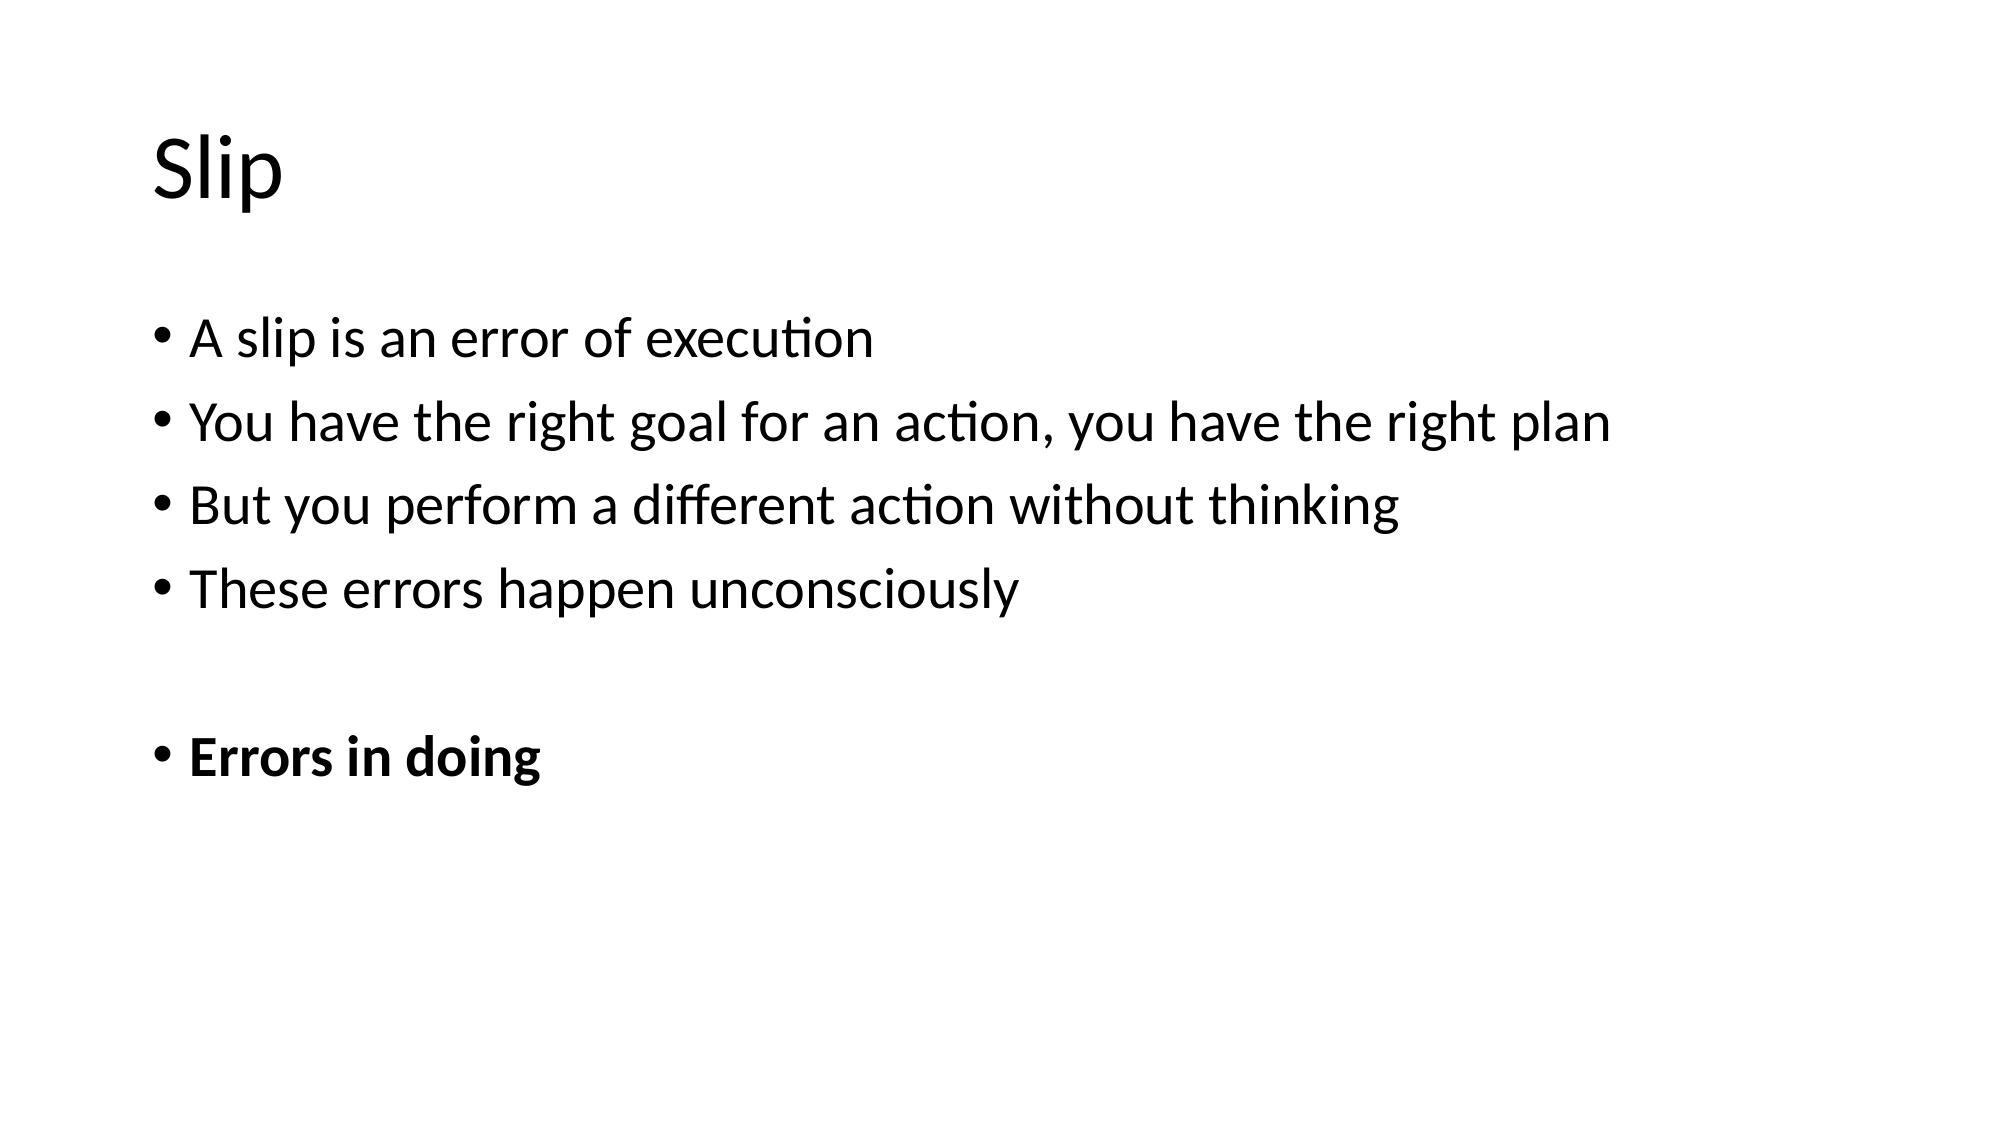

# Slip
A slip is an error of execution
You have the right goal for an action, you have the right plan
But you perform a different action without thinking
These errors happen unconsciously

Errors in doing